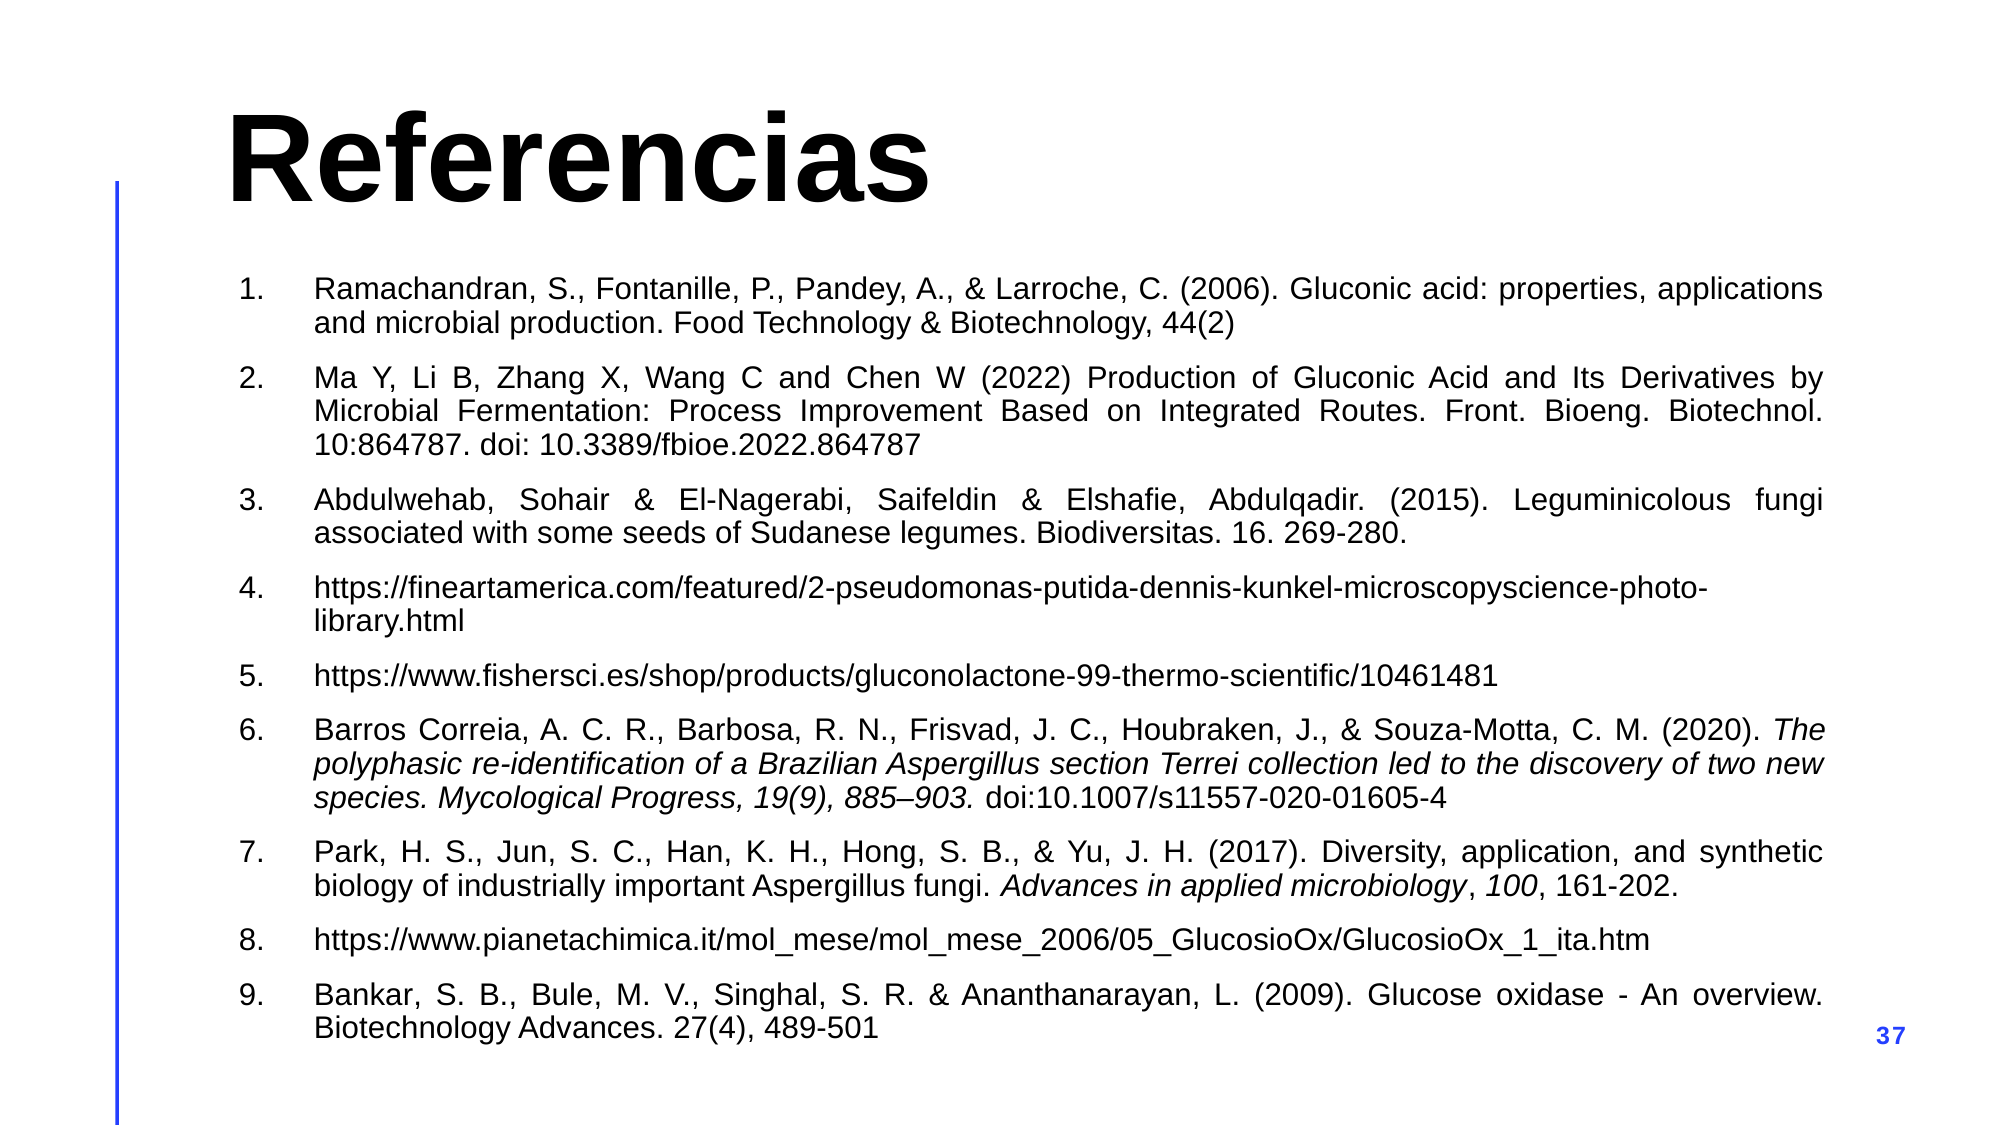

# referencias
Ramachandran, S., Fontanille, P., Pandey, A., & Larroche, C. (2006). Gluconic acid: properties, applications and microbial production. Food Technology & Biotechnology, 44(2)
Ma Y, Li B, Zhang X, Wang C and Chen W (2022) Production of Gluconic Acid and Its Derivatives by Microbial Fermentation: Process Improvement Based on Integrated Routes. Front. Bioeng. Biotechnol. 10:864787. doi: 10.3389/fbioe.2022.864787
Abdulwehab, Sohair & El-Nagerabi, Saifeldin & Elshafie, Abdulqadir. (2015). Leguminicolous fungi associated with some seeds of Sudanese legumes. Biodiversitas. 16. 269-280.
https://fineartamerica.com/featured/2-pseudomonas-putida-dennis-kunkel-microscopyscience-photo-library.html
https://www.fishersci.es/shop/products/gluconolactone-99-thermo-scientific/10461481
Barros Correia, A. C. R., Barbosa, R. N., Frisvad, J. C., Houbraken, J., & Souza-Motta, C. M. (2020). The polyphasic re-identification of a Brazilian Aspergillus section Terrei collection led to the discovery of two new species. Mycological Progress, 19(9), 885–903. doi:10.1007/s11557-020-01605-4
Park, H. S., Jun, S. C., Han, K. H., Hong, S. B., & Yu, J. H. (2017). Diversity, application, and synthetic biology of industrially important Aspergillus fungi. Advances in applied microbiology, 100, 161-202.
https://www.pianetachimica.it/mol_mese/mol_mese_2006/05_GlucosioOx/GlucosioOx_1_ita.htm
Bankar, S. B., Bule, M. V., Singhal, S. R. & Ananthanarayan, L. (2009). Glucose oxidase - An overview. Biotechnology Advances. 27(4), 489-501

37